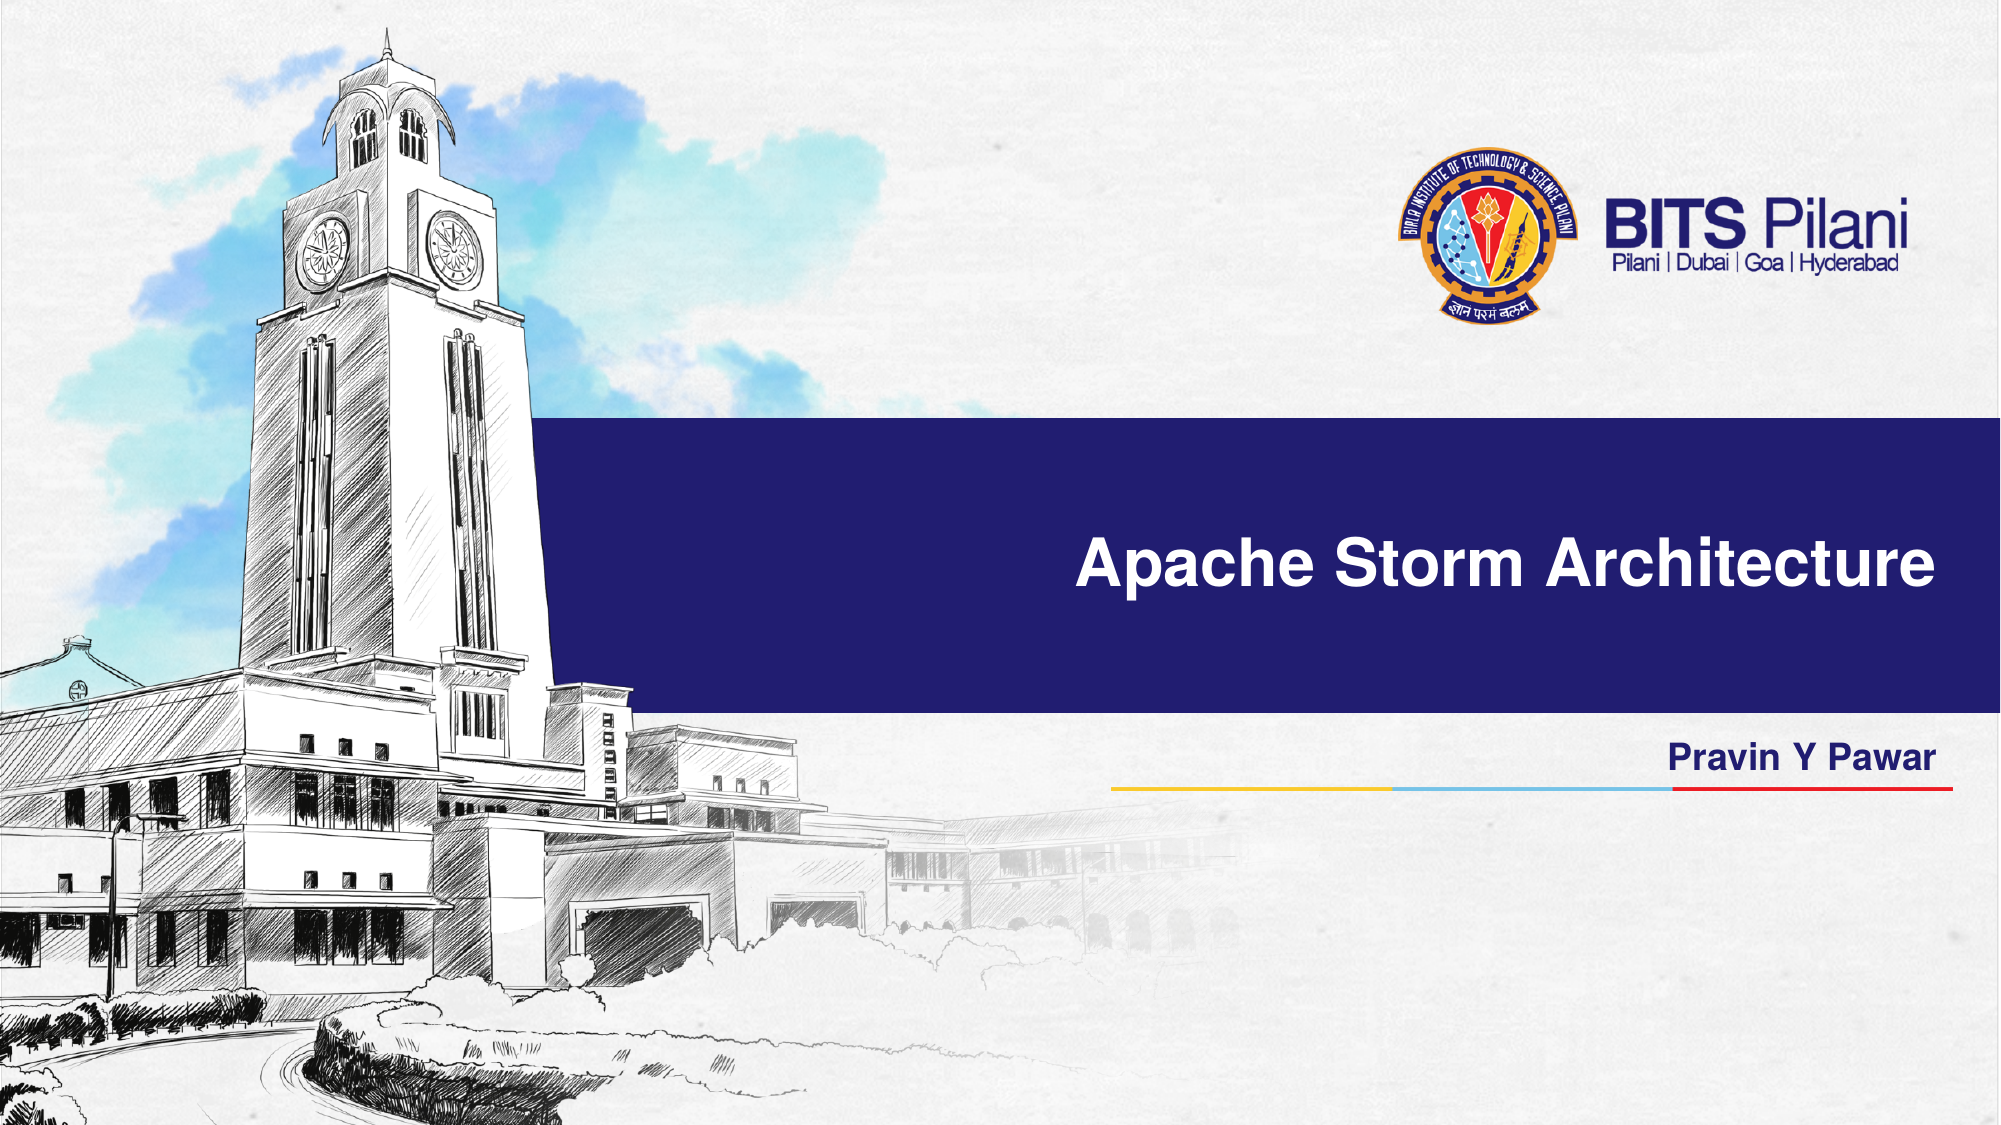

# Apache Storm Architecture
Pravin Y Pawar